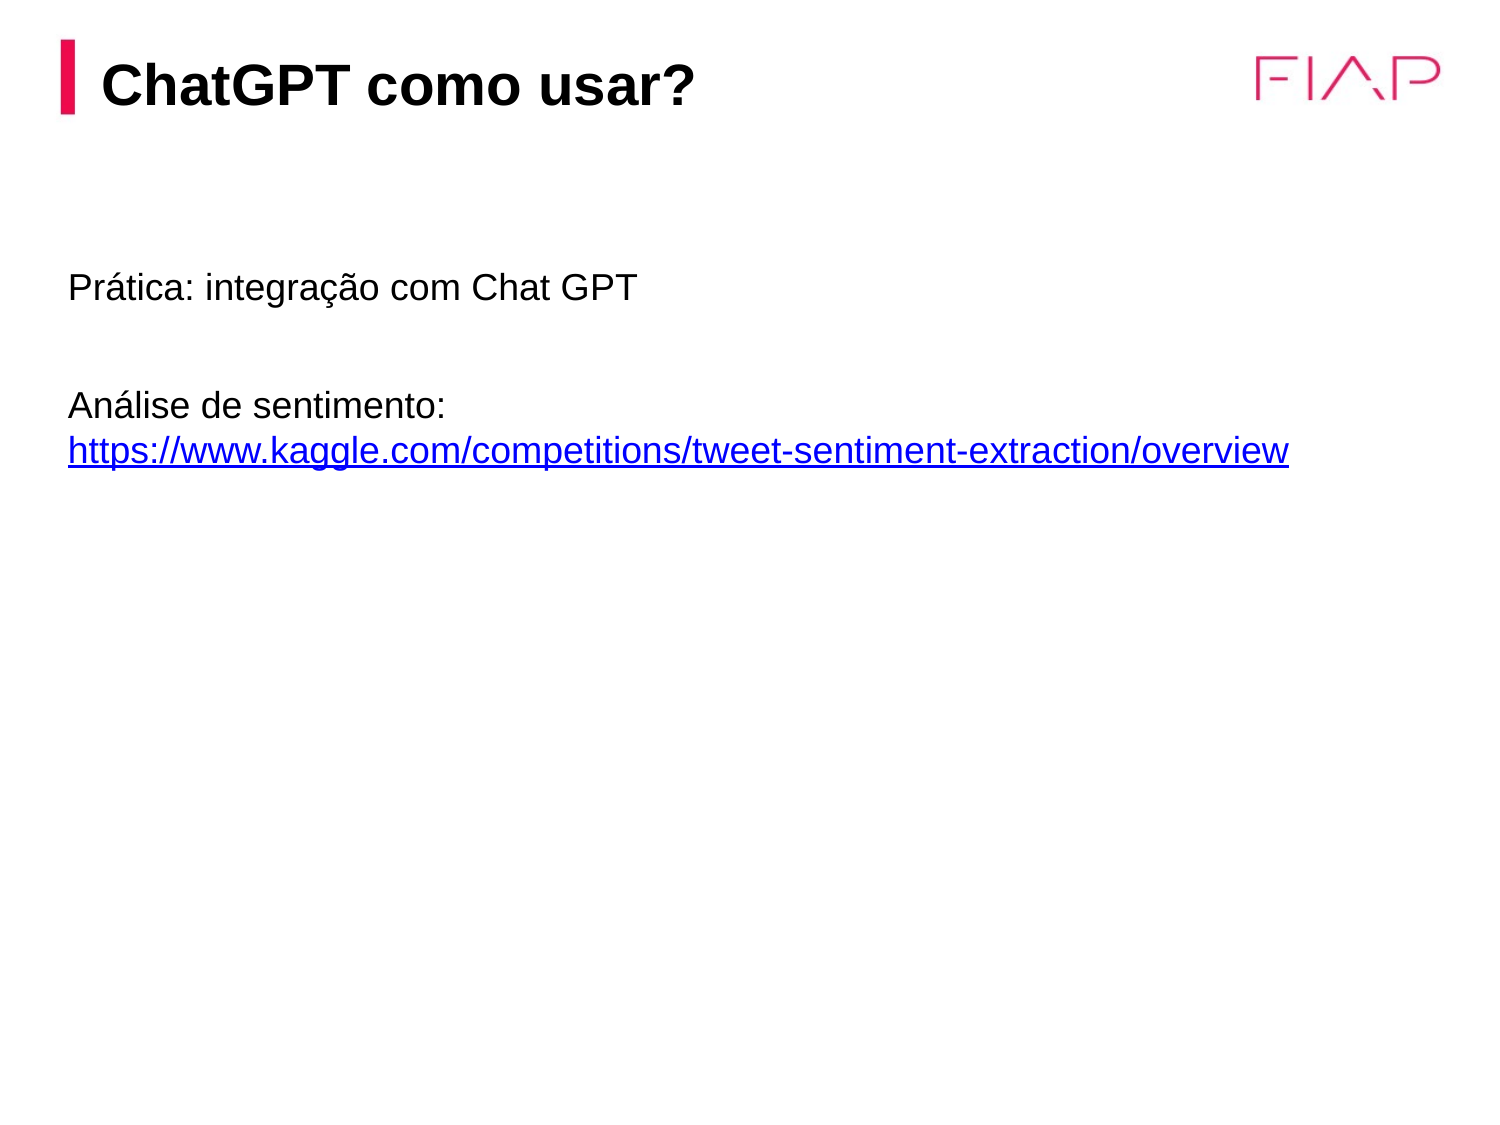

ChatGPT como usar?
Prática: integração com Chat GPT
Análise de sentimento:
https://www.kaggle.com/competitions/tweet-sentiment-extraction/overview